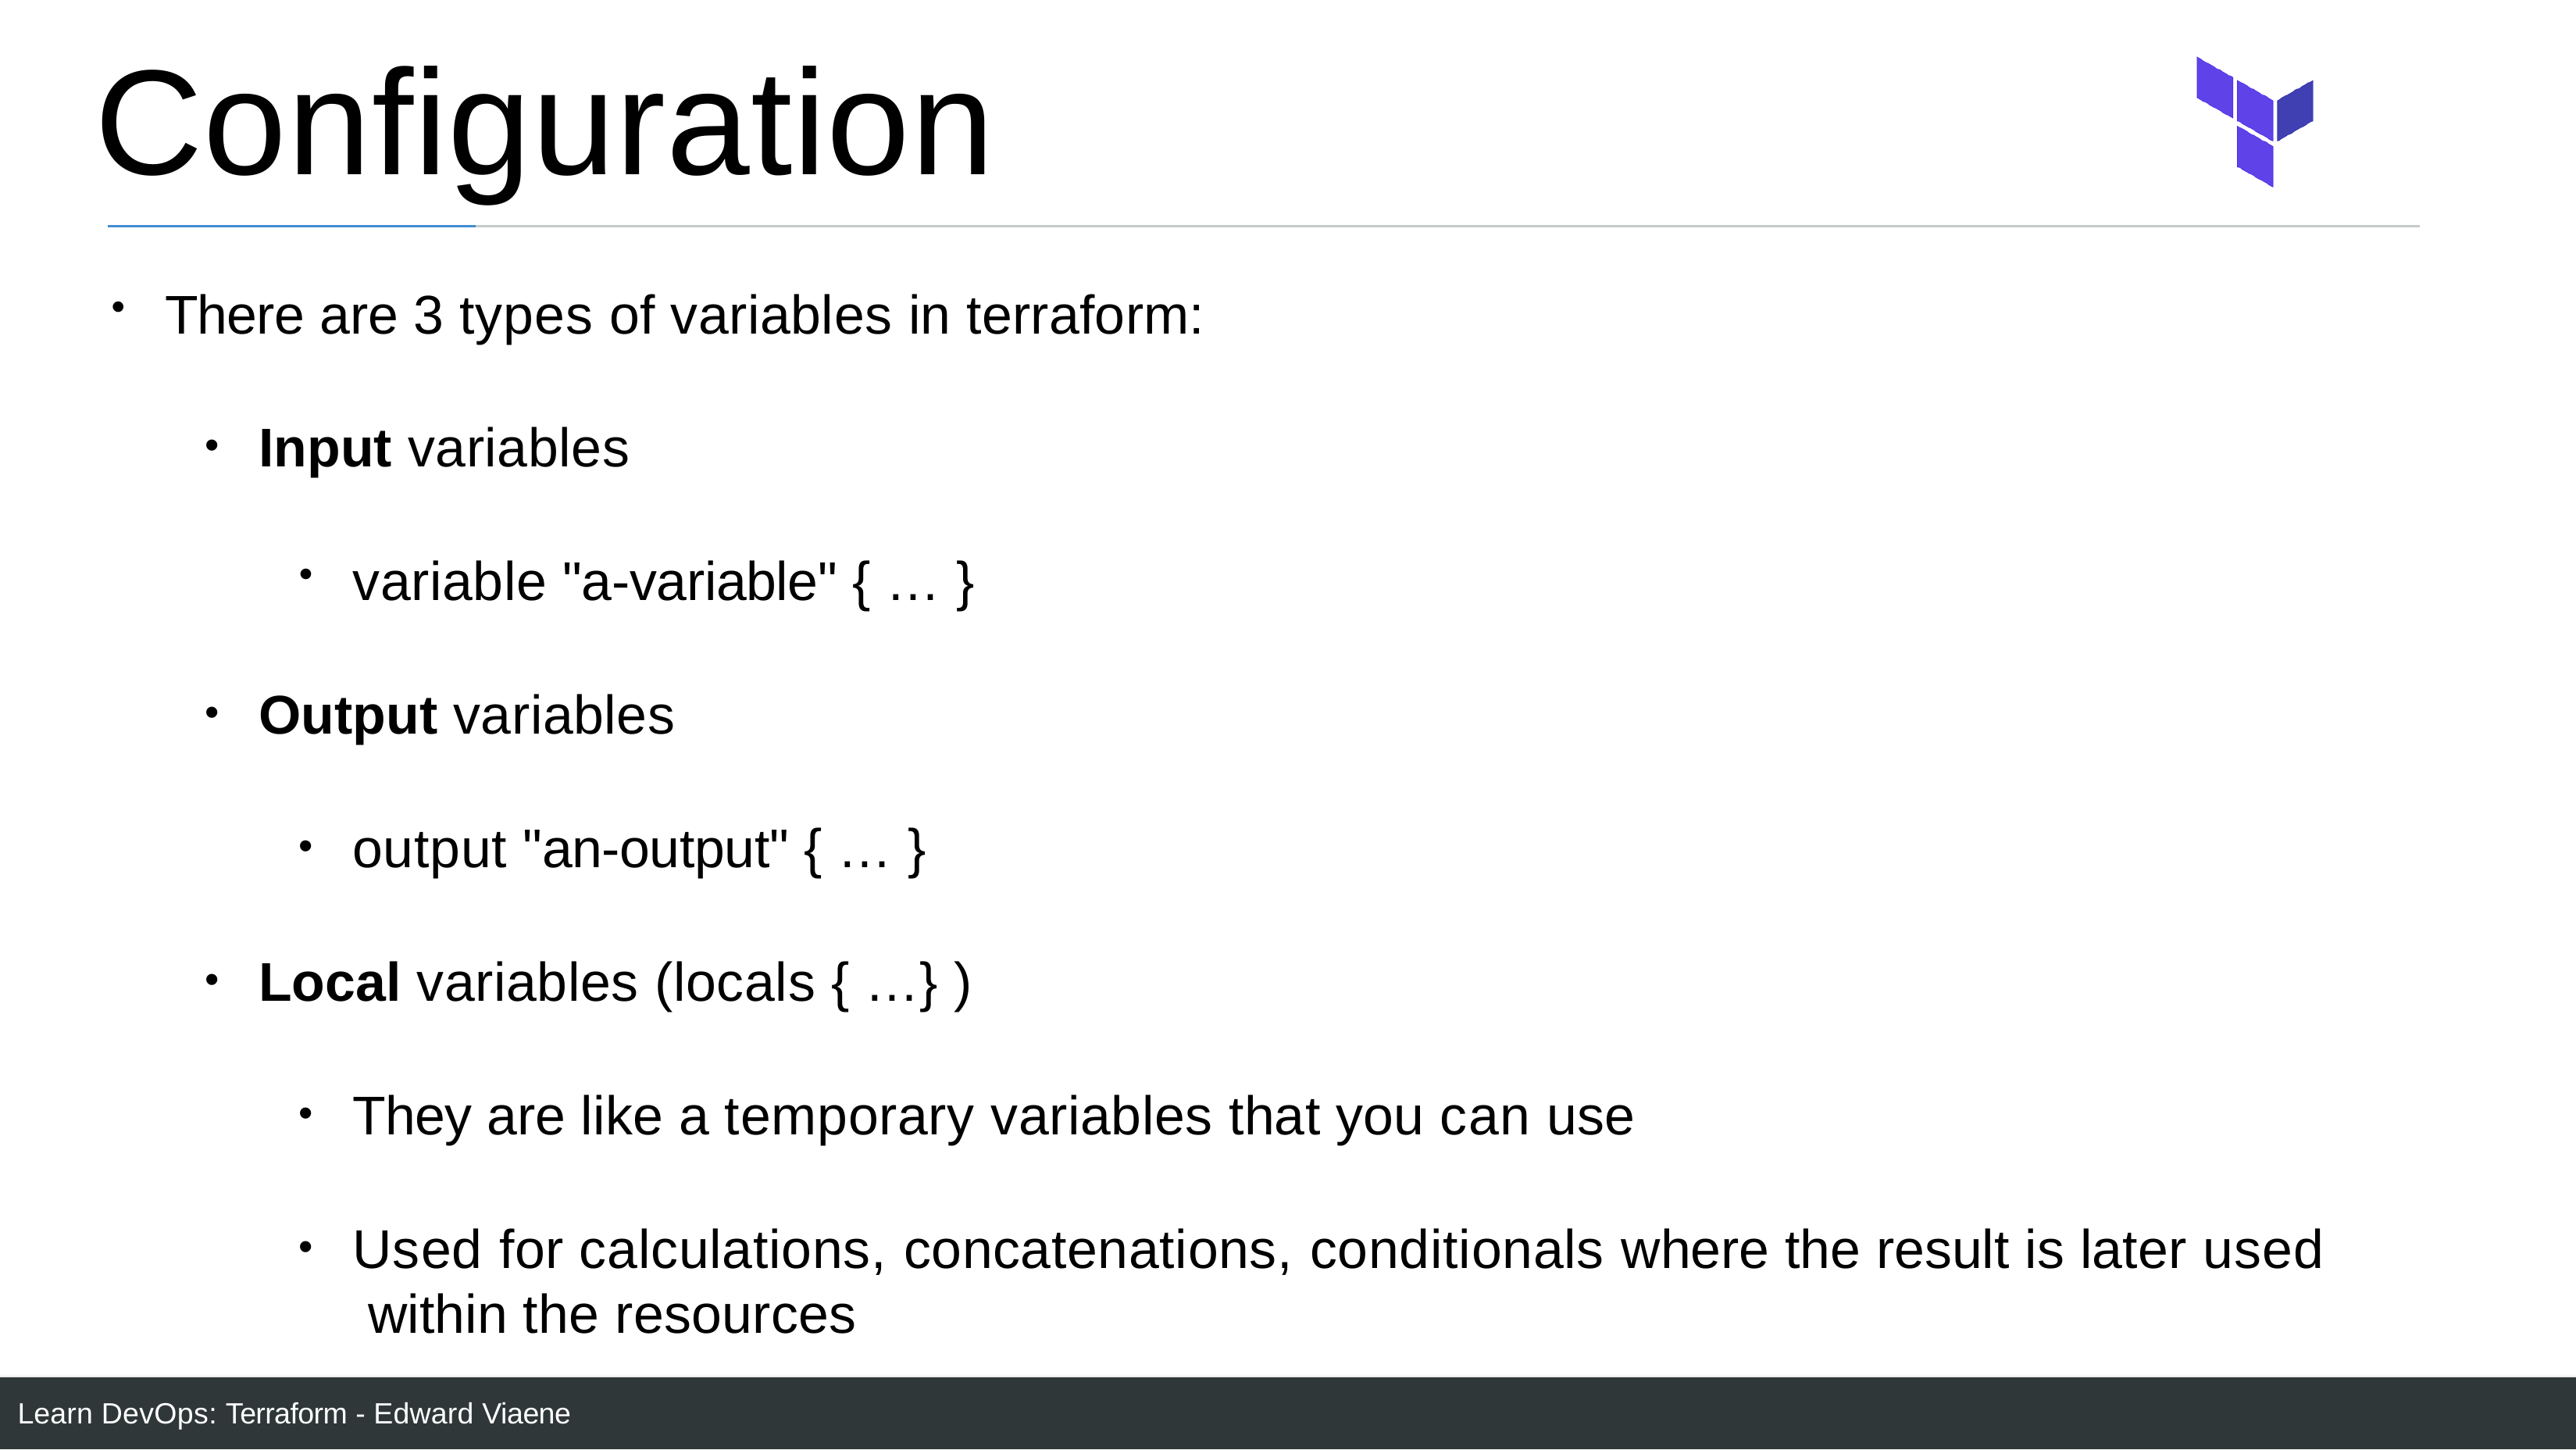

# Configuration
There are 3 types of variables in terraform:

Input variables

variable "a-variable" { … }

Output variables

output "an-output" { … }

Local variables (locals { …} )

They are like a temporary variables that you can use

Used for calculations, concatenations, conditionals where the result is later used  within the resources
Learn DevOps: Terraform - Edward Viaene